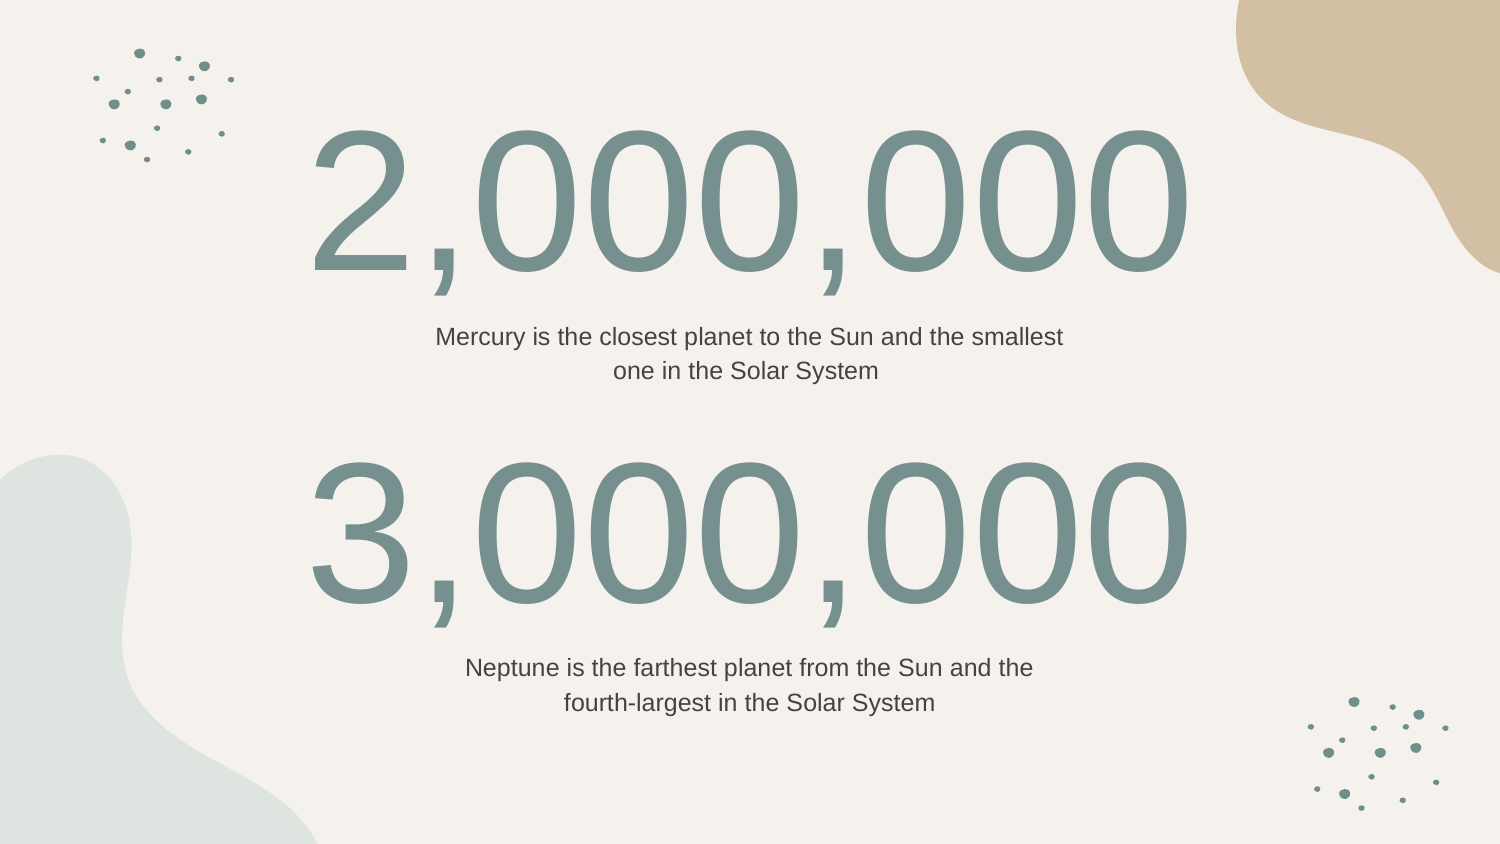

# 2,000,000
Mercury is the closest planet to the Sun and the smallest one in the Solar System

3,000,000
Neptune is the farthest planet from the Sun and the fourth-largest in the Solar System